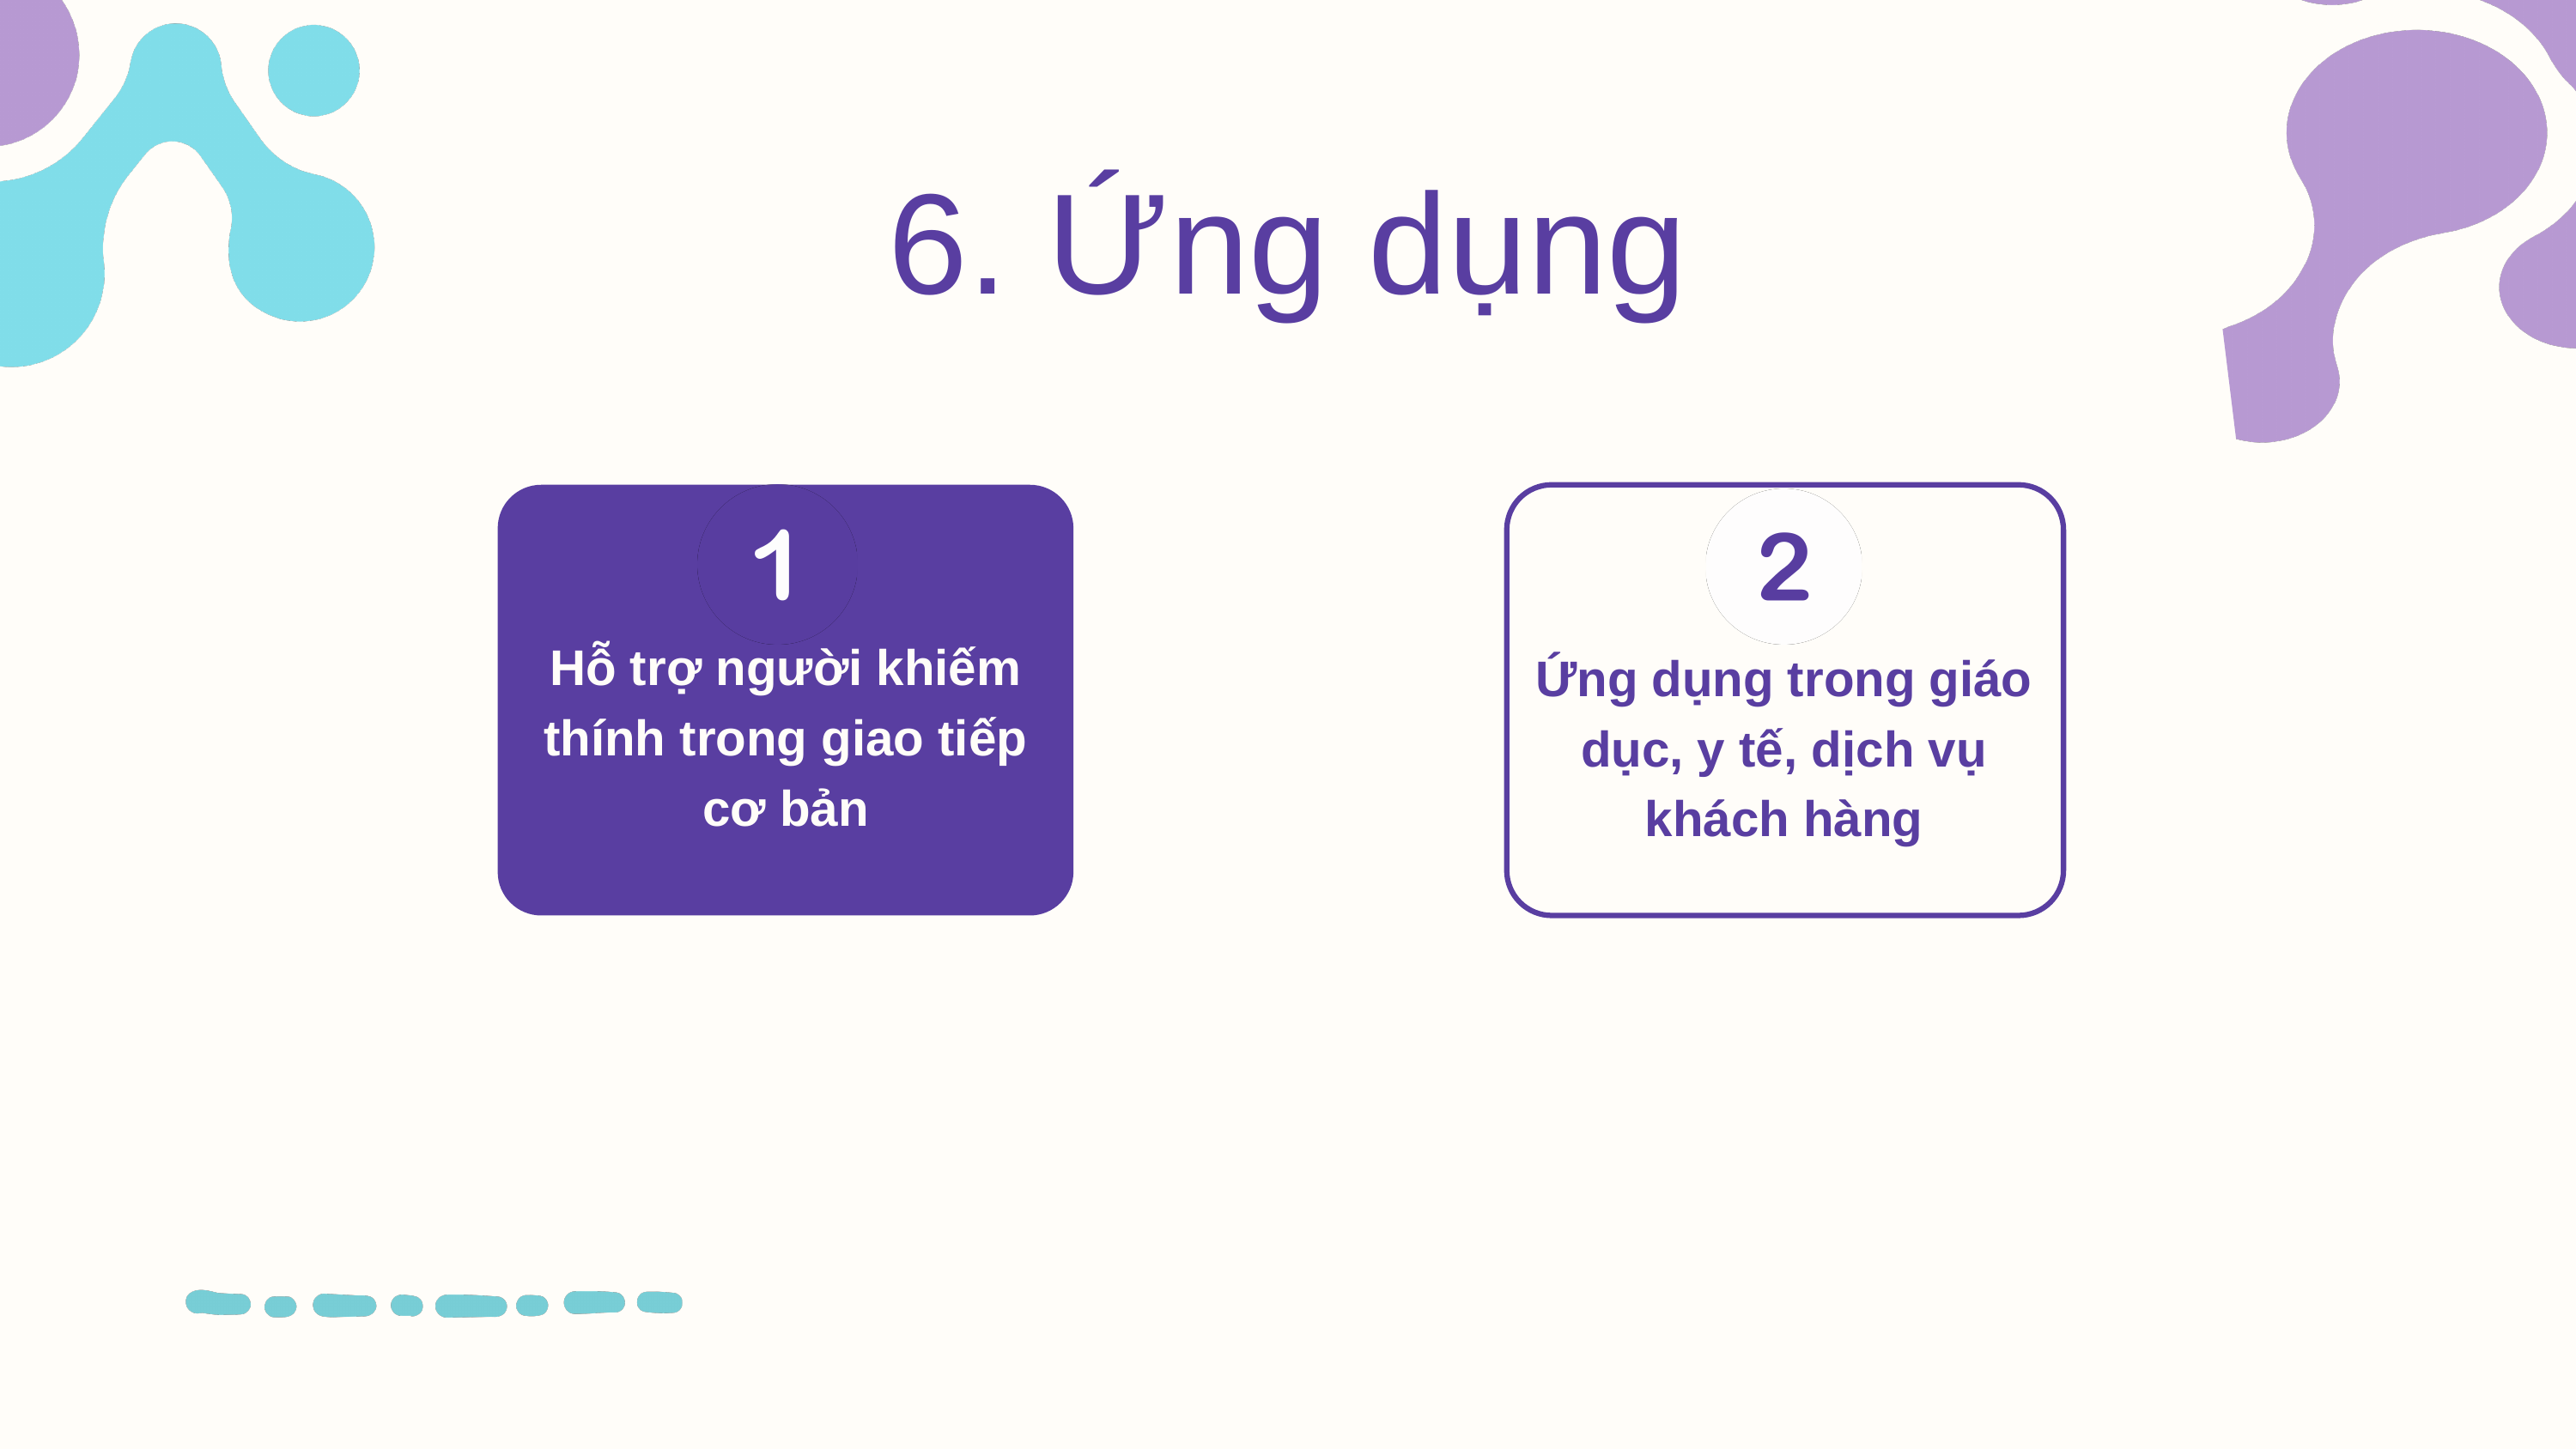

6. Ứng dụng

Hỗ trợ người khiếm thính trong giao tiếp cơ bản

Ứng dụng trong giáo dục, y tế, dịch vụ khách hàng